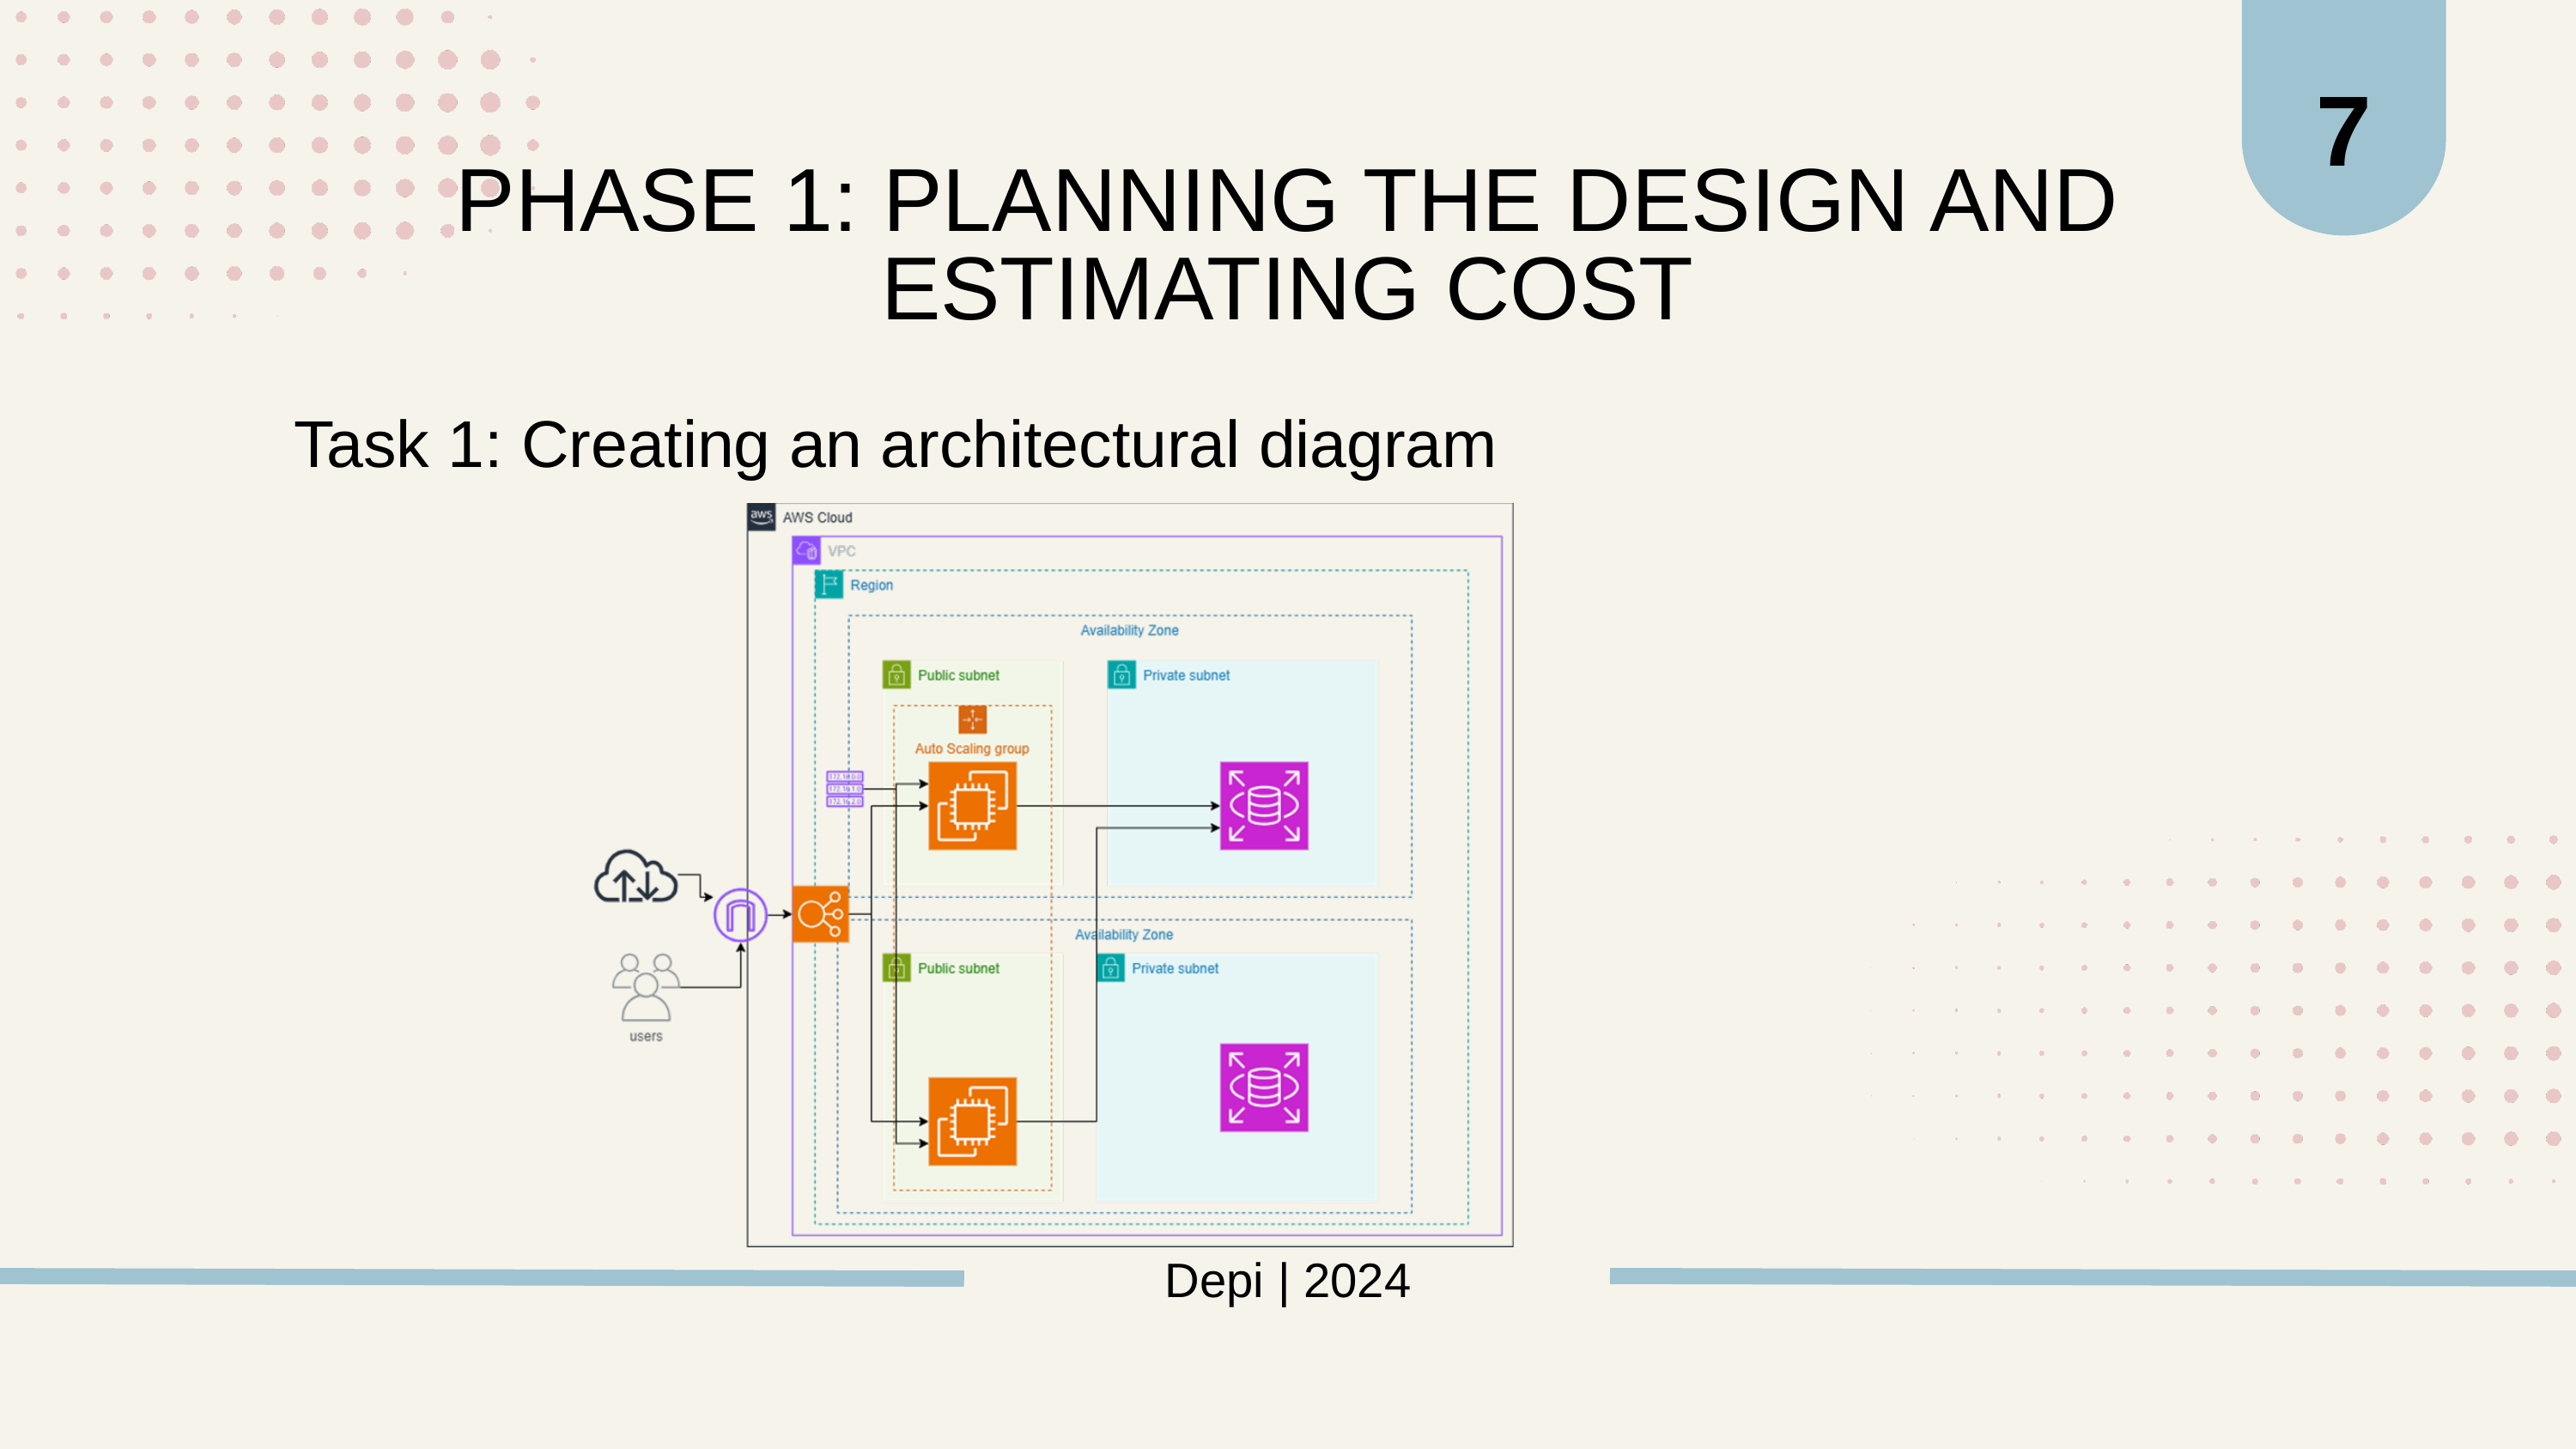

7

PHASE 1: PLANNING THE DESIGN AND ESTIMATING COST
Task 1: Creating an architectural diagram

Depi | 2024